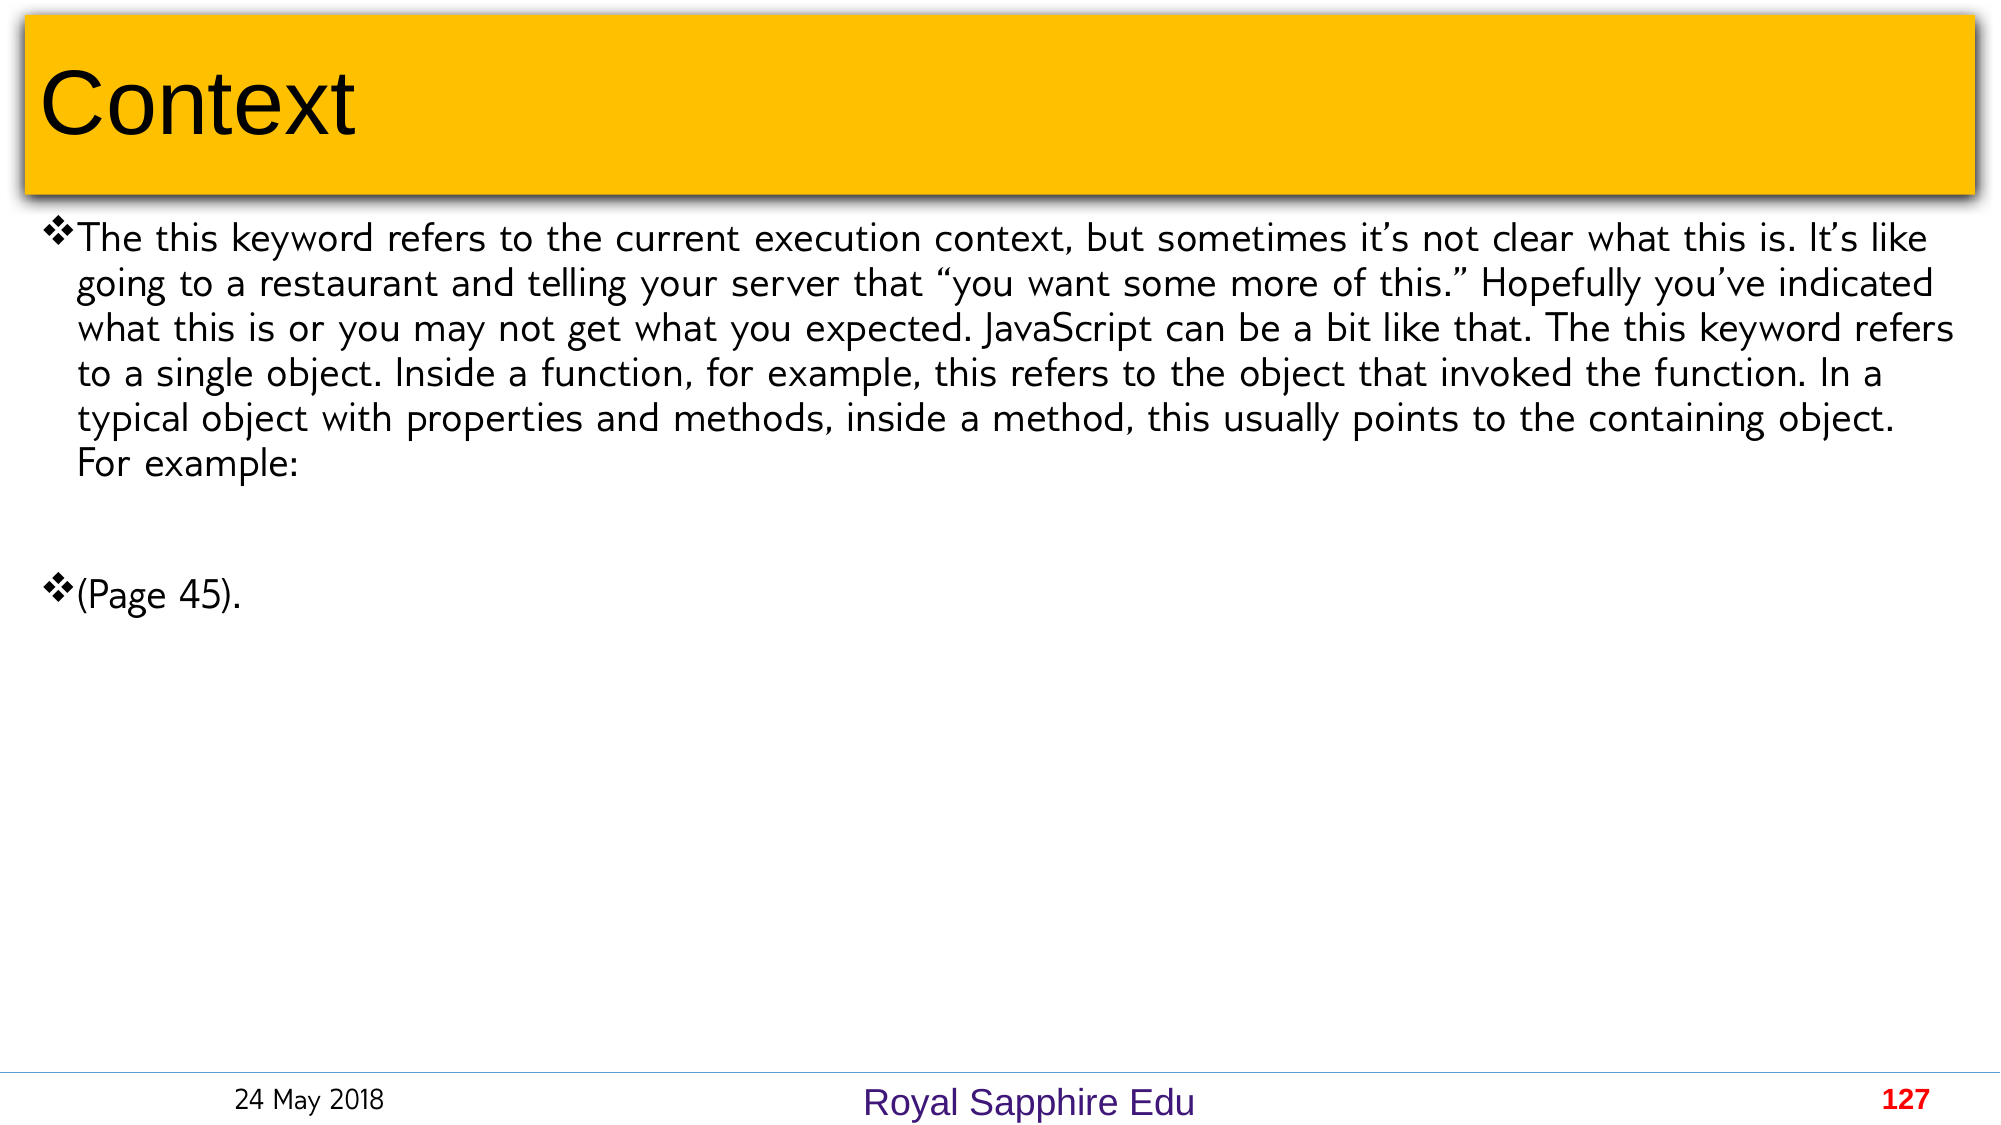

# Context
The this keyword refers to the current execution context, but sometimes it’s not clear what this is. It’s like going to a restaurant and telling your server that “you want some more of this.” Hopefully you’ve indicated what this is or you may not get what you expected. JavaScript can be a bit like that. The this keyword refers to a single object. Inside a function, for example, this refers to the object that invoked the function. In a typical object with properties and methods, inside a method, this usually points to the containing object. For example:

(Page 45).
24 May 2018
127